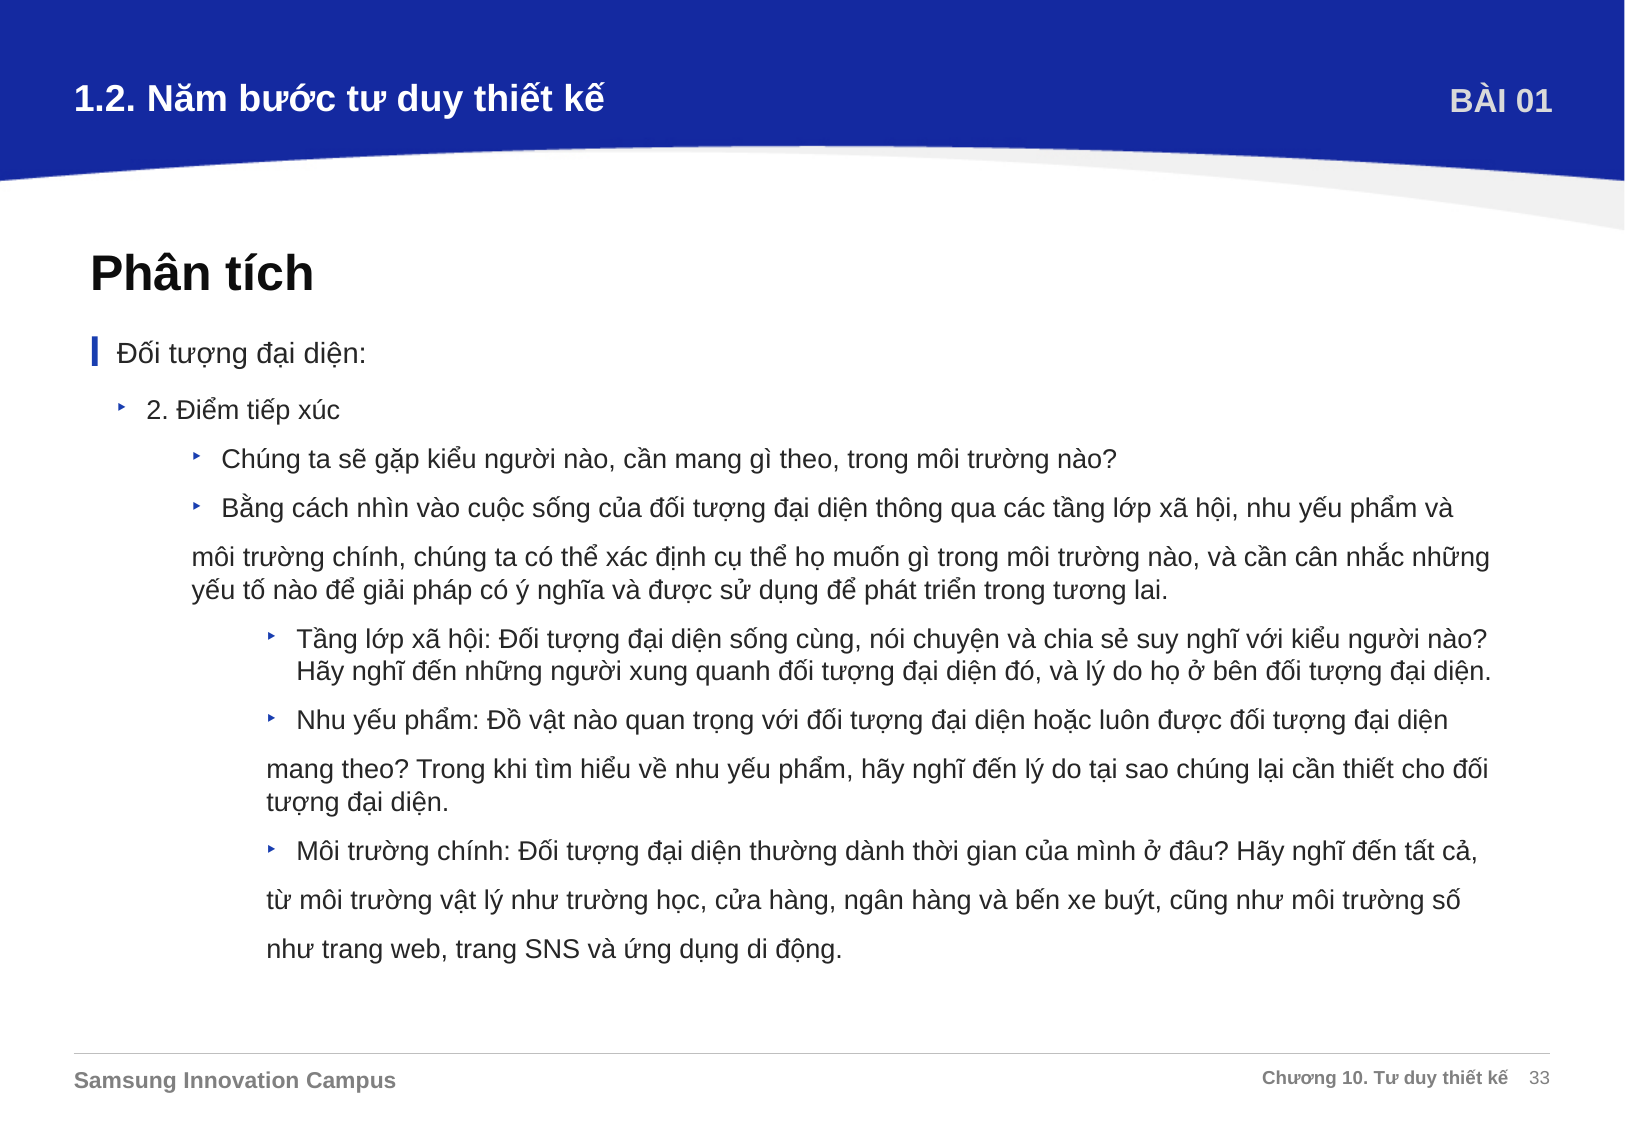

1.2. Năm bước tư duy thiết kế
BÀI 01
Phân tích
Đối tượng đại diện:

2. Điểm tiếp xúc
Chúng ta sẽ gặp kiểu người nào, cần mang gì theo, trong môi trường nào?
Bằng cách nhìn vào cuộc sống của đối tượng đại diện thông qua các tầng lớp xã hội, nhu yếu phẩm và
môi trường chính, chúng ta có thể xác định cụ thể họ muốn gì trong môi trường nào, và cần cân nhắc những yếu tố nào để giải pháp có ý nghĩa và được sử dụng để phát triển trong tương lai.
Tầng lớp xã hội: Đối tượng đại diện sống cùng, nói chuyện và chia sẻ suy nghĩ với kiểu người nào? Hãy nghĩ đến những người xung quanh đối tượng đại diện đó, và lý do họ ở bên đối tượng đại diện.
Nhu yếu phẩm: Đồ vật nào quan trọng với đối tượng đại diện hoặc luôn được đối tượng đại diện
mang theo? Trong khi tìm hiểu về nhu yếu phẩm, hãy nghĩ đến lý do tại sao chúng lại cần thiết cho đối tượng đại diện.
Môi trường chính: Đối tượng đại diện thường dành thời gian của mình ở đâu? Hãy nghĩ đến tất cả,
từ môi trường vật lý như trường học, cửa hàng, ngân hàng và bến xe buýt, cũng như môi trường số
như trang web, trang SNS và ứng dụng di động.